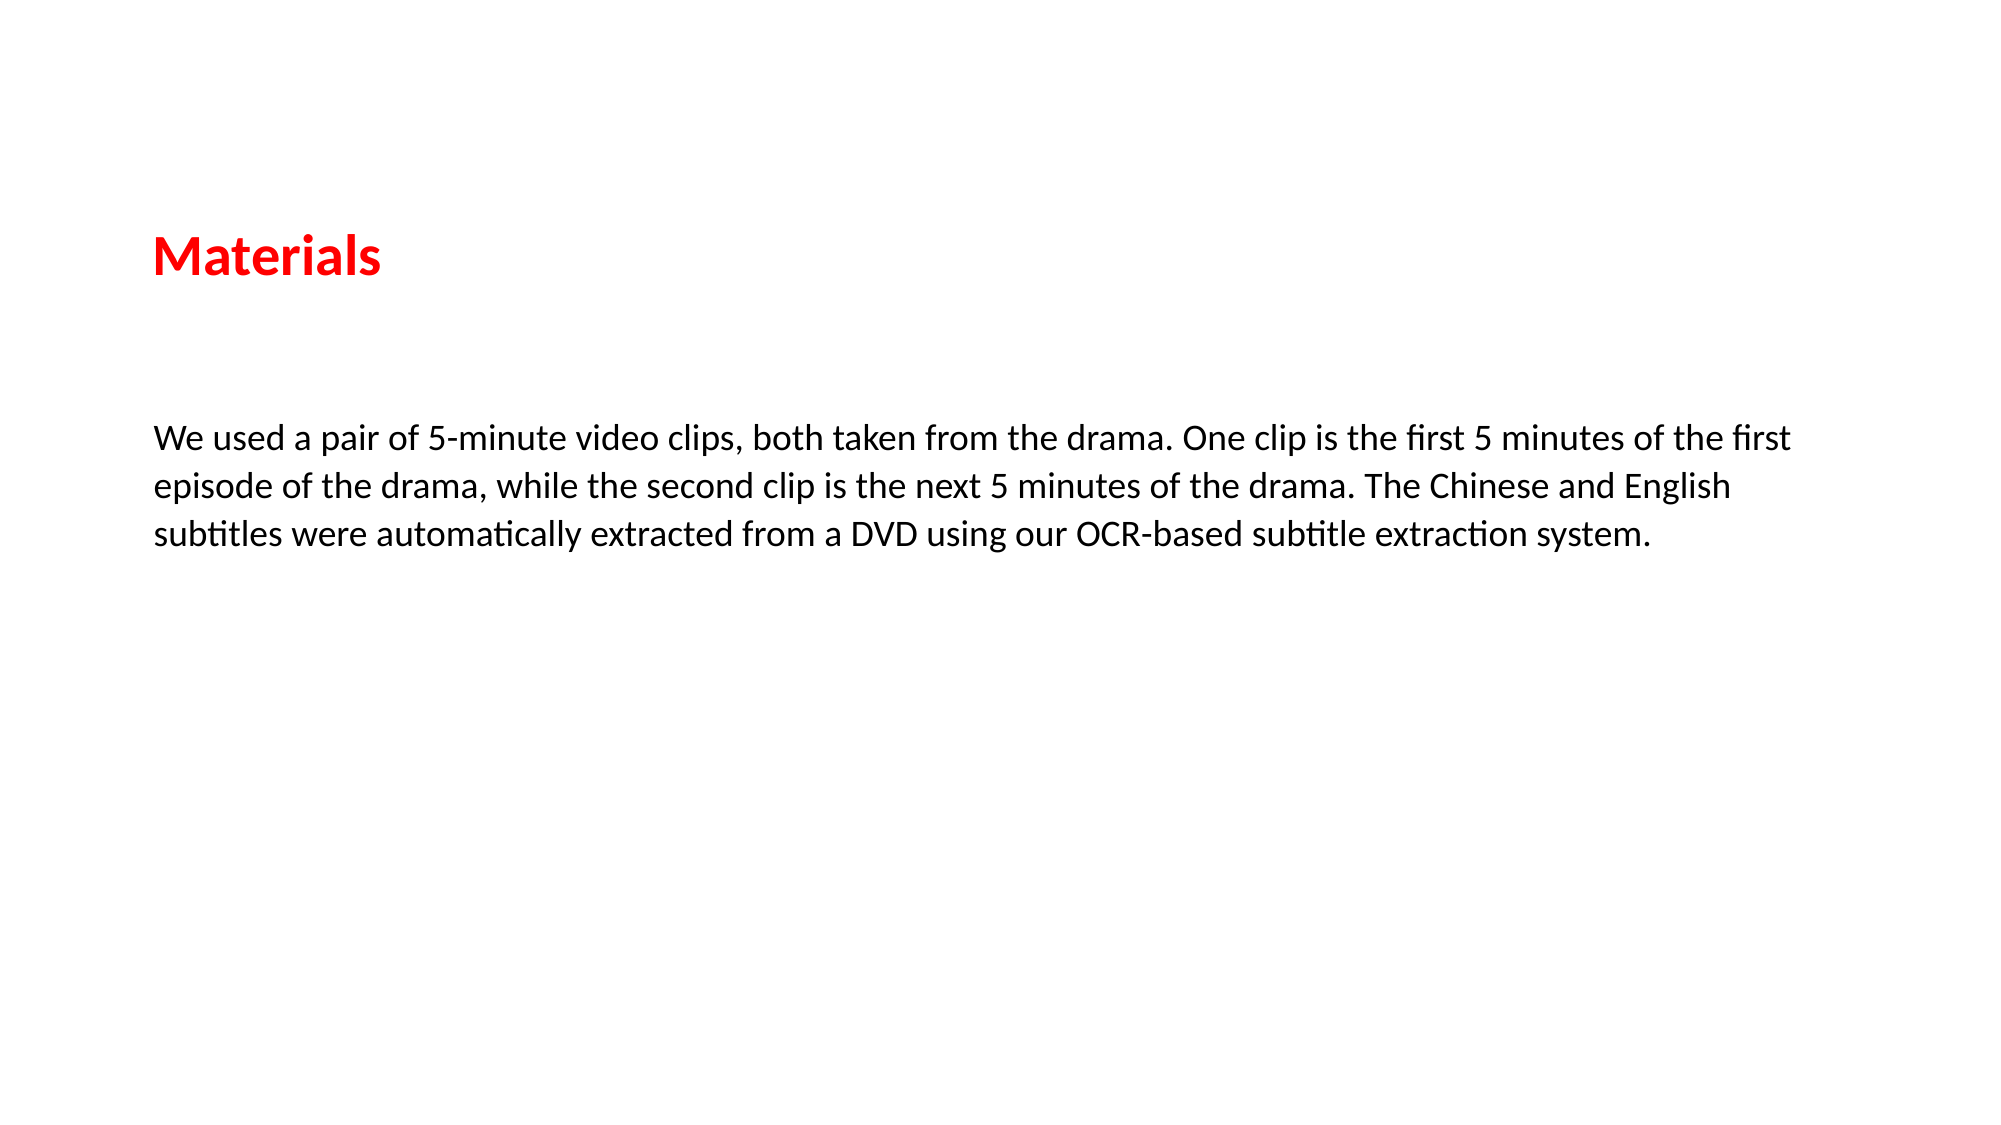

# Materials We used a pair of 5-minute video clips, both taken from the drama. One clip is the first 5 minutes of the first episode of the drama, while the second clip is the next 5 minutes of the drama. The Chinese and English subtitles were automatically extracted from a DVD using our OCR-based subtitle extraction system.